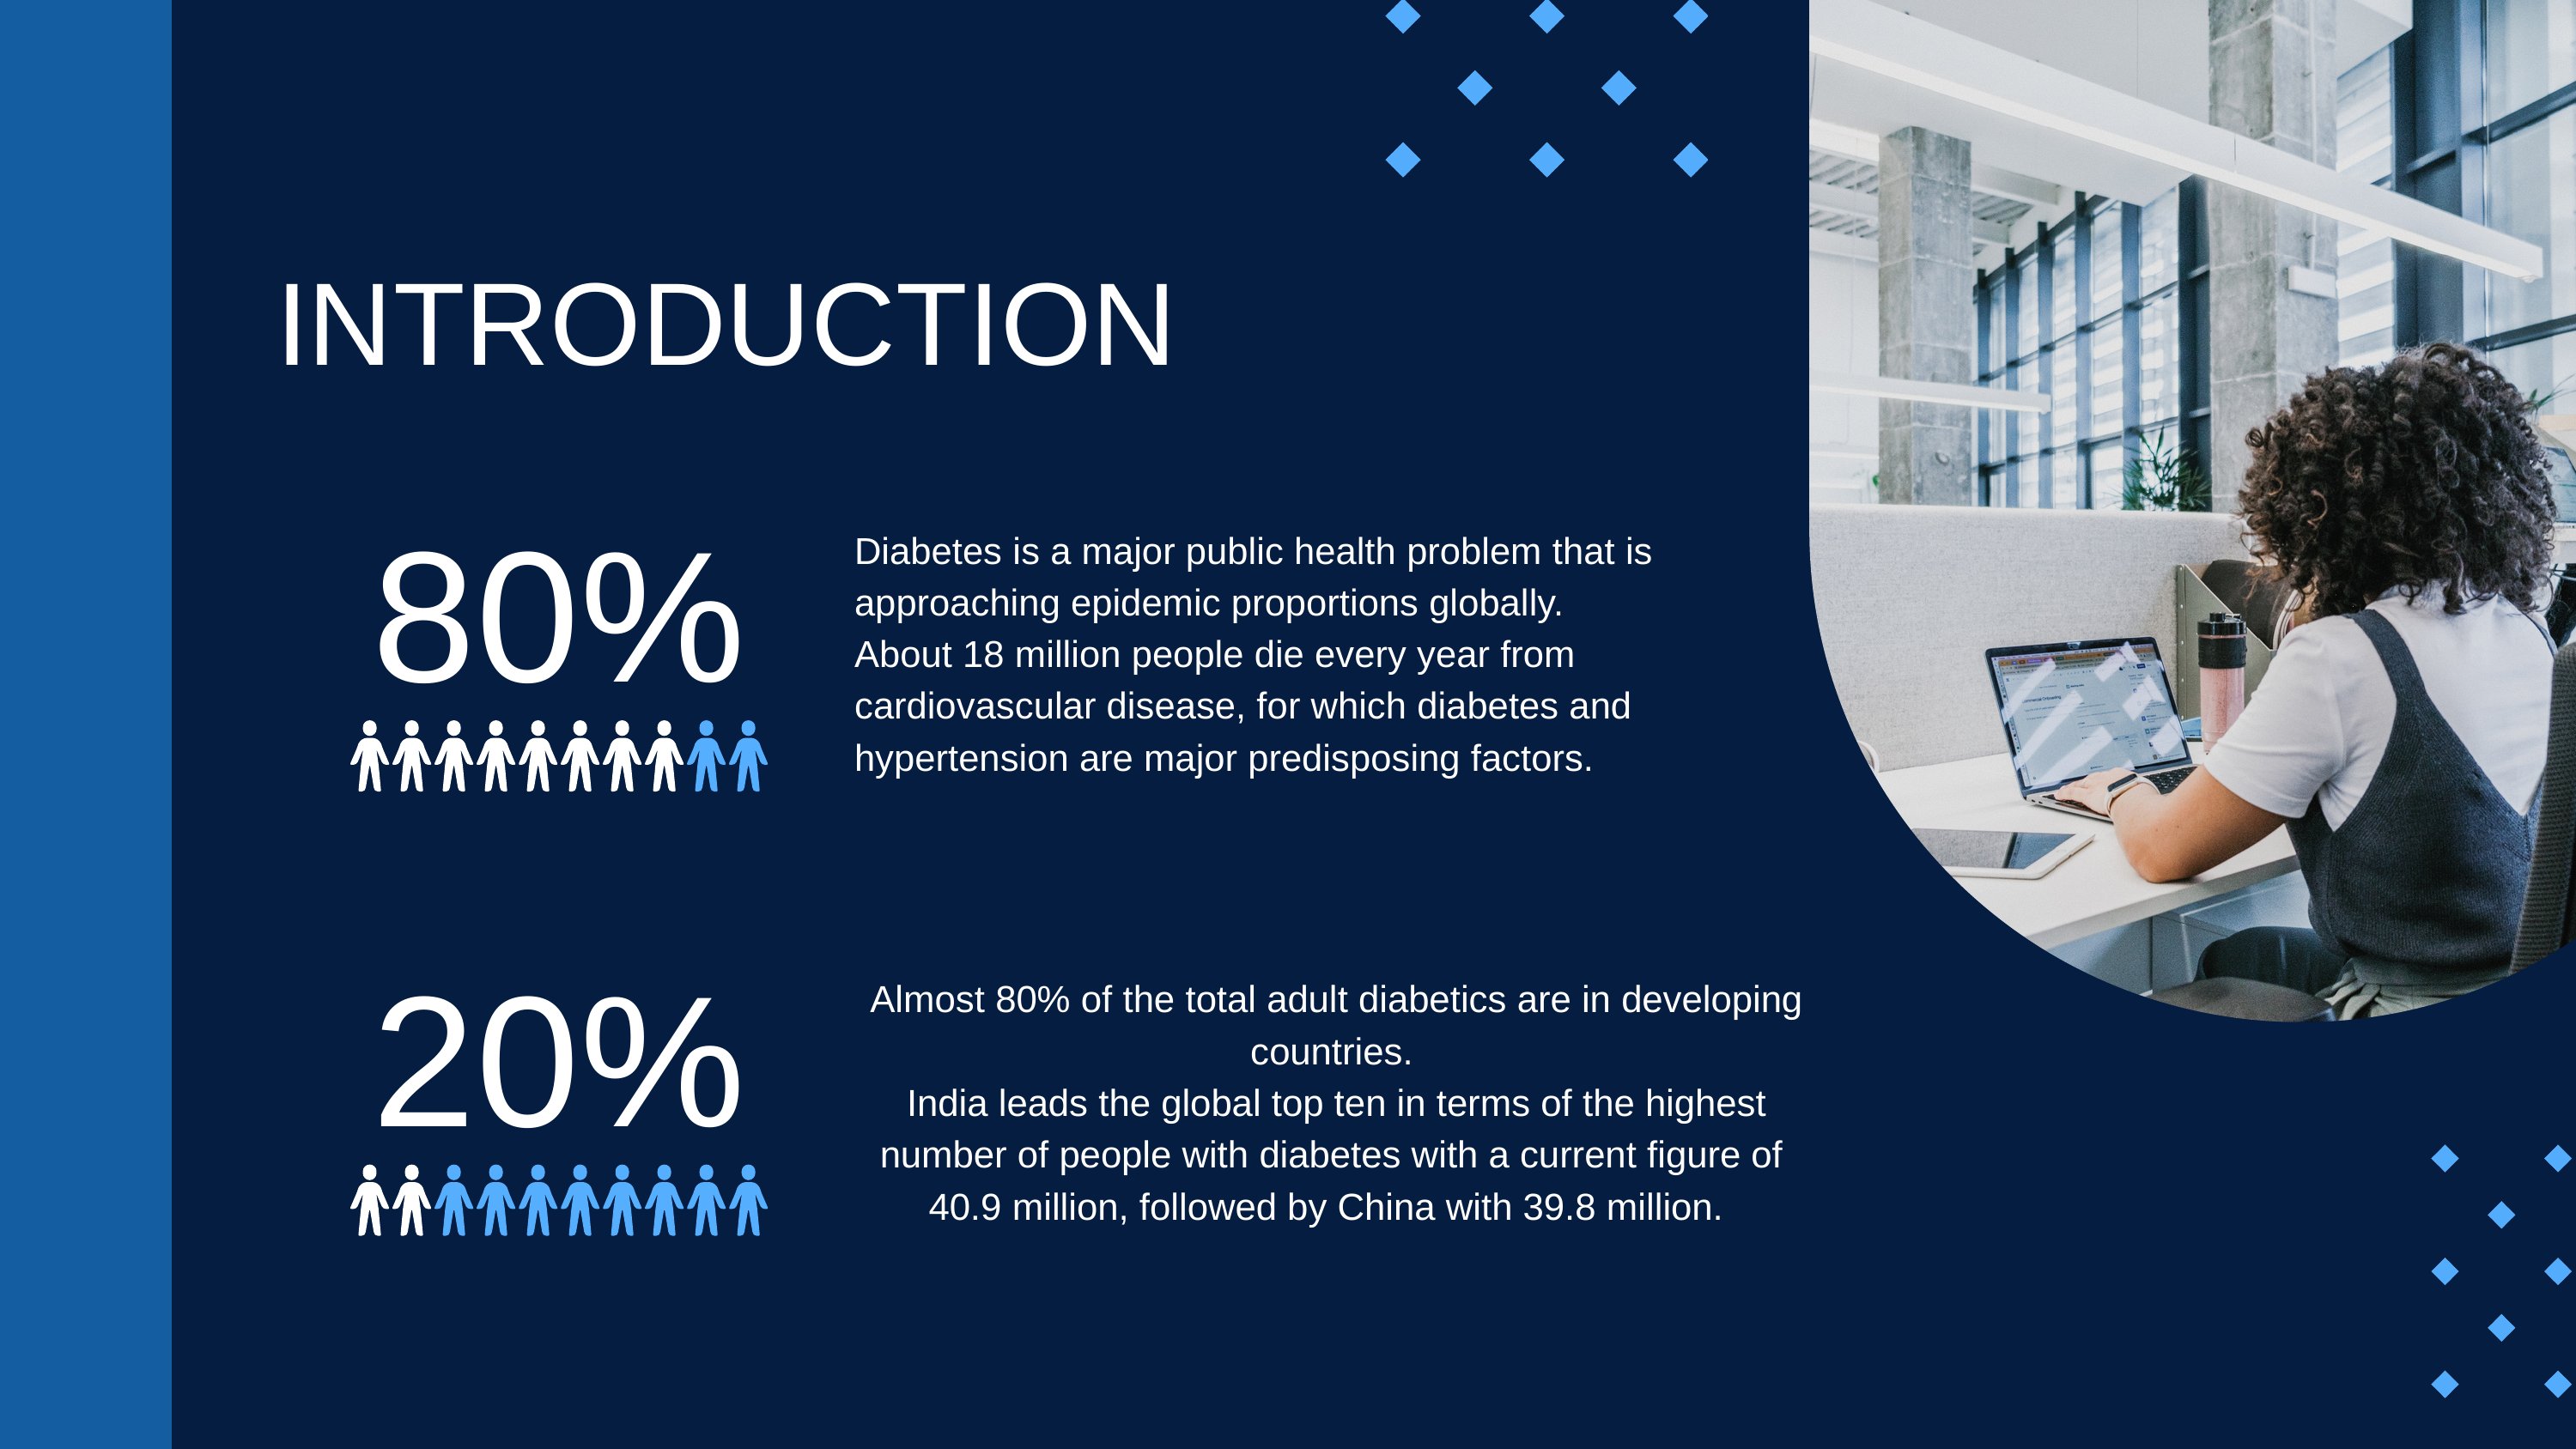

INTRODUCTION
80%
Diabetes is a major public health problem that is approaching epidemic proportions globally.
About 18 million people die every year from cardiovascular disease, for which diabetes and hypertension are major predisposing factors.

20%
 Almost 80% of the total adult diabetics are in developing countries.
 India leads the global top ten in terms of the highest number of people with diabetes with a current figure of 40.9 million, followed by China with 39.8 million.